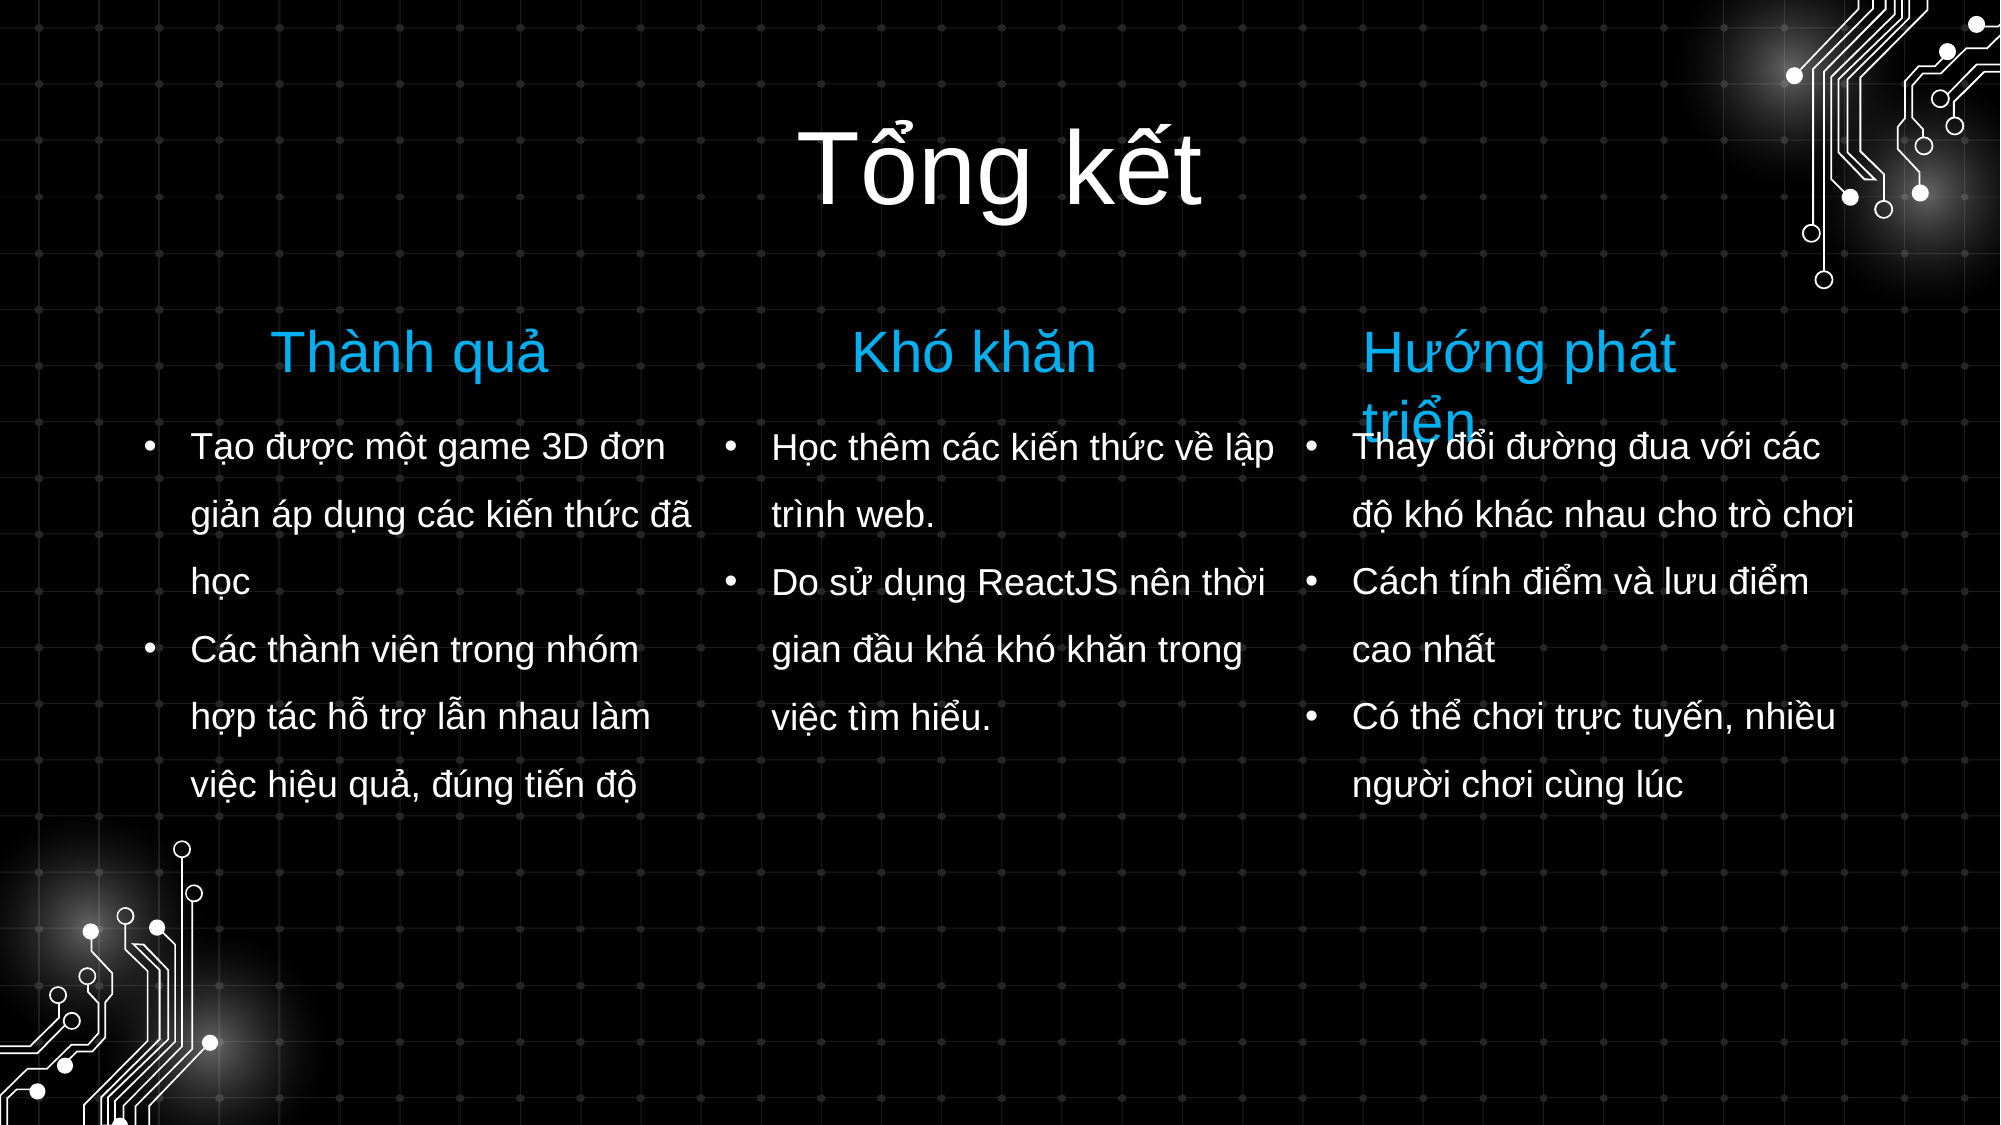

# Tổng kết
Thành quả
Khó khăn
Hướng phát triển
Tạo được một game 3D đơn giản áp dụng các kiến thức đã học
Các thành viên trong nhóm hợp tác hỗ trợ lẫn nhau làm việc hiệu quả, đúng tiến độ
Học thêm các kiến thức về lập trình web.
Do sử dụng ReactJS nên thời gian đầu khá khó khăn trong việc tìm hiểu.
Thay đổi đường đua với các độ khó khác nhau cho trò chơi
Cách tính điểm và lưu điểm cao nhất
Có thể chơi trực tuyến, nhiều người chơi cùng lúc